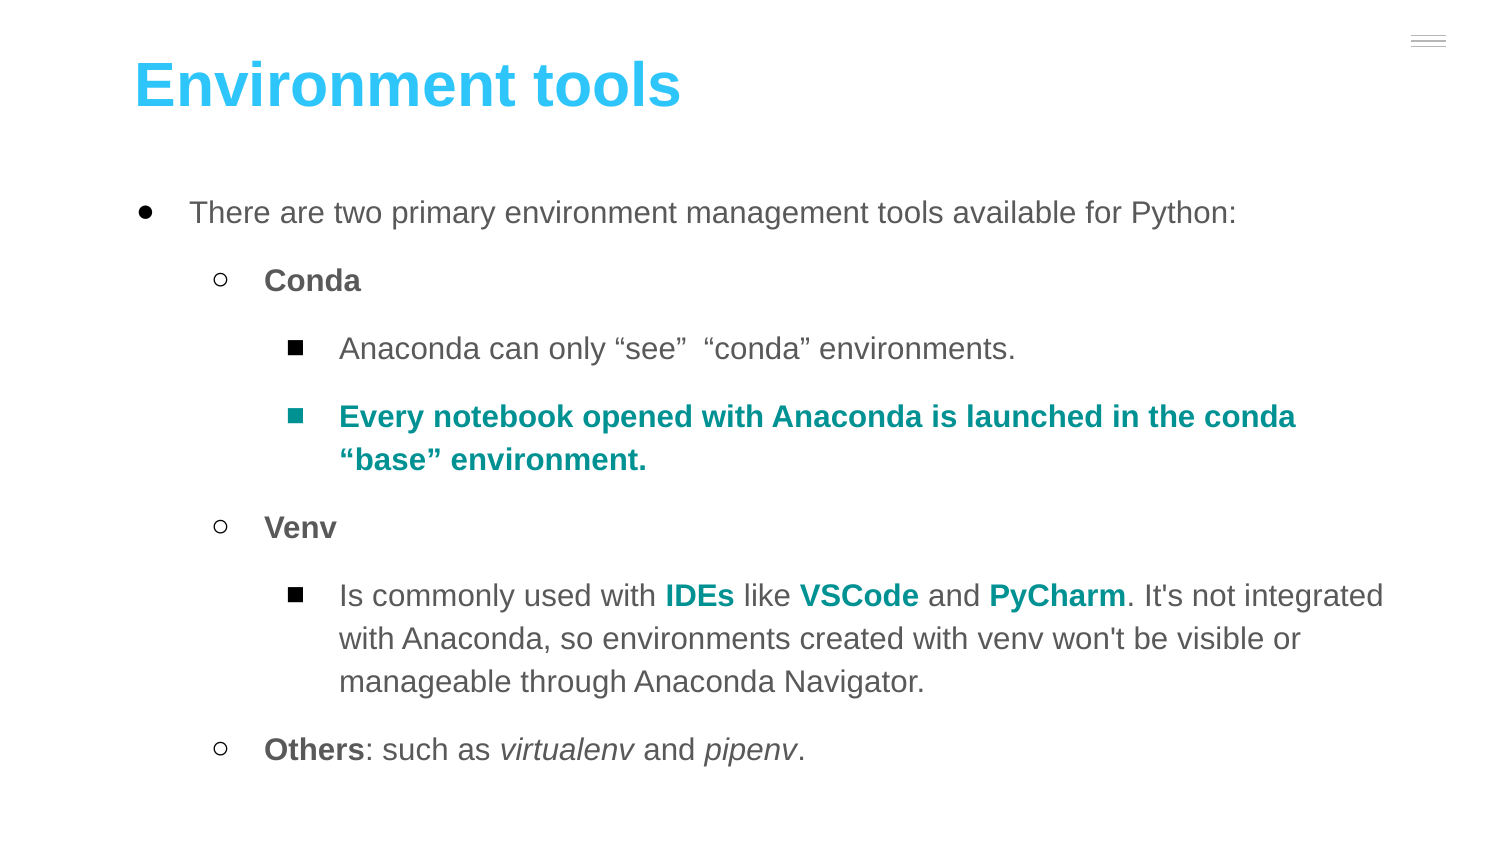

Environment tools
There are two primary environment management tools available for Python:
Conda
Anaconda can only “see”  “conda” environments.
Every notebook opened with Anaconda is launched in the conda “base” environment.
Venv
Is commonly used with IDEs like VSCode and PyCharm. It's not integrated with Anaconda, so environments created with venv won't be visible or manageable through Anaconda Navigator.
Others: such as virtualenv and pipenv.